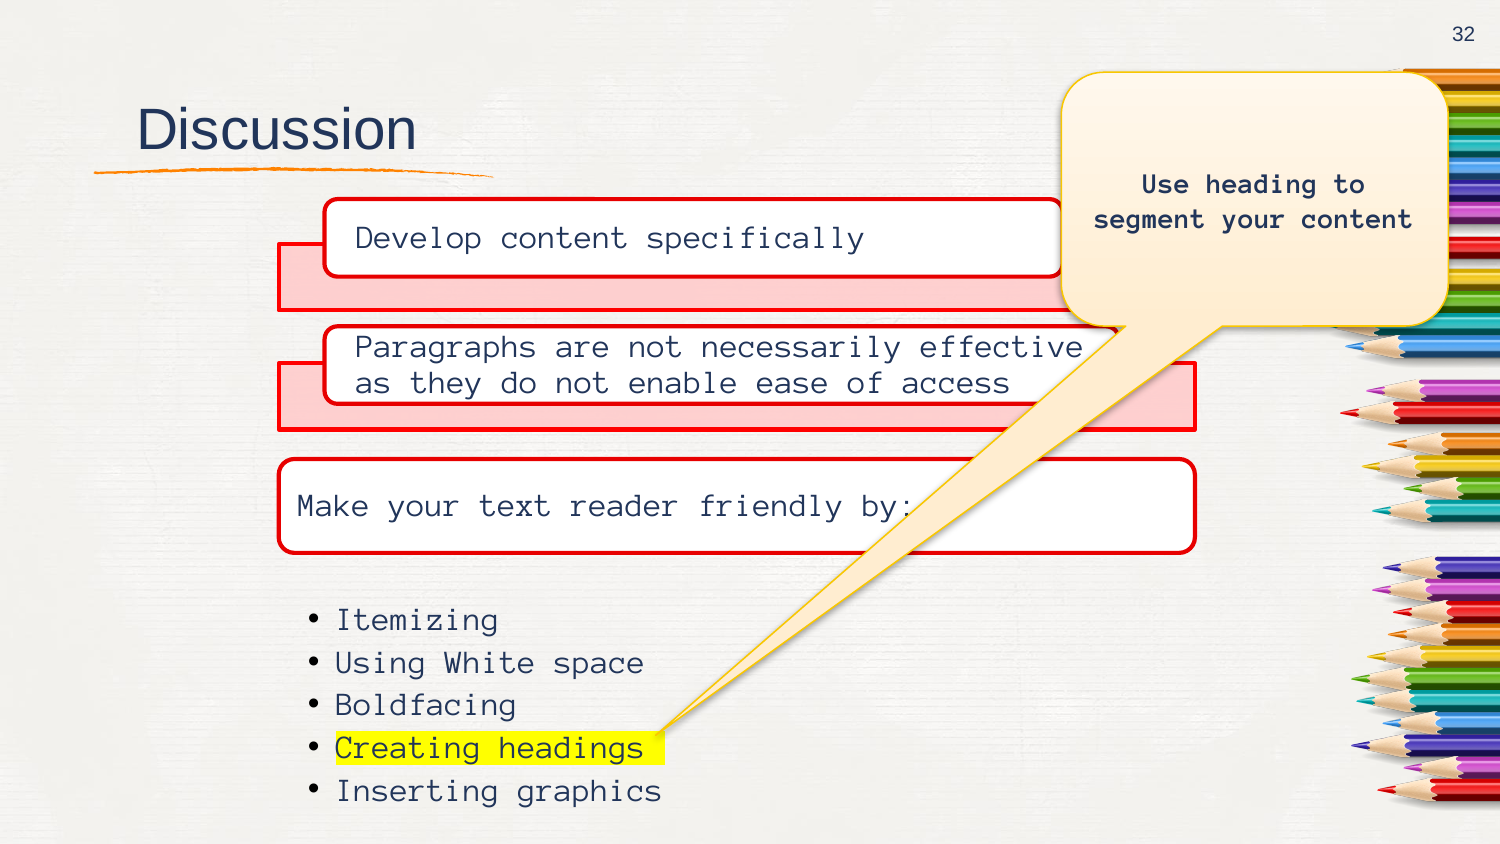

32
Use heading to segment your content
# Discussion
Develop content specifically
Paragraphs are not necessarily effective as they do not enable ease of access
Make your text reader friendly by:

Itemizing
Using White space
Boldfacing
Creating headings
Inserting graphics